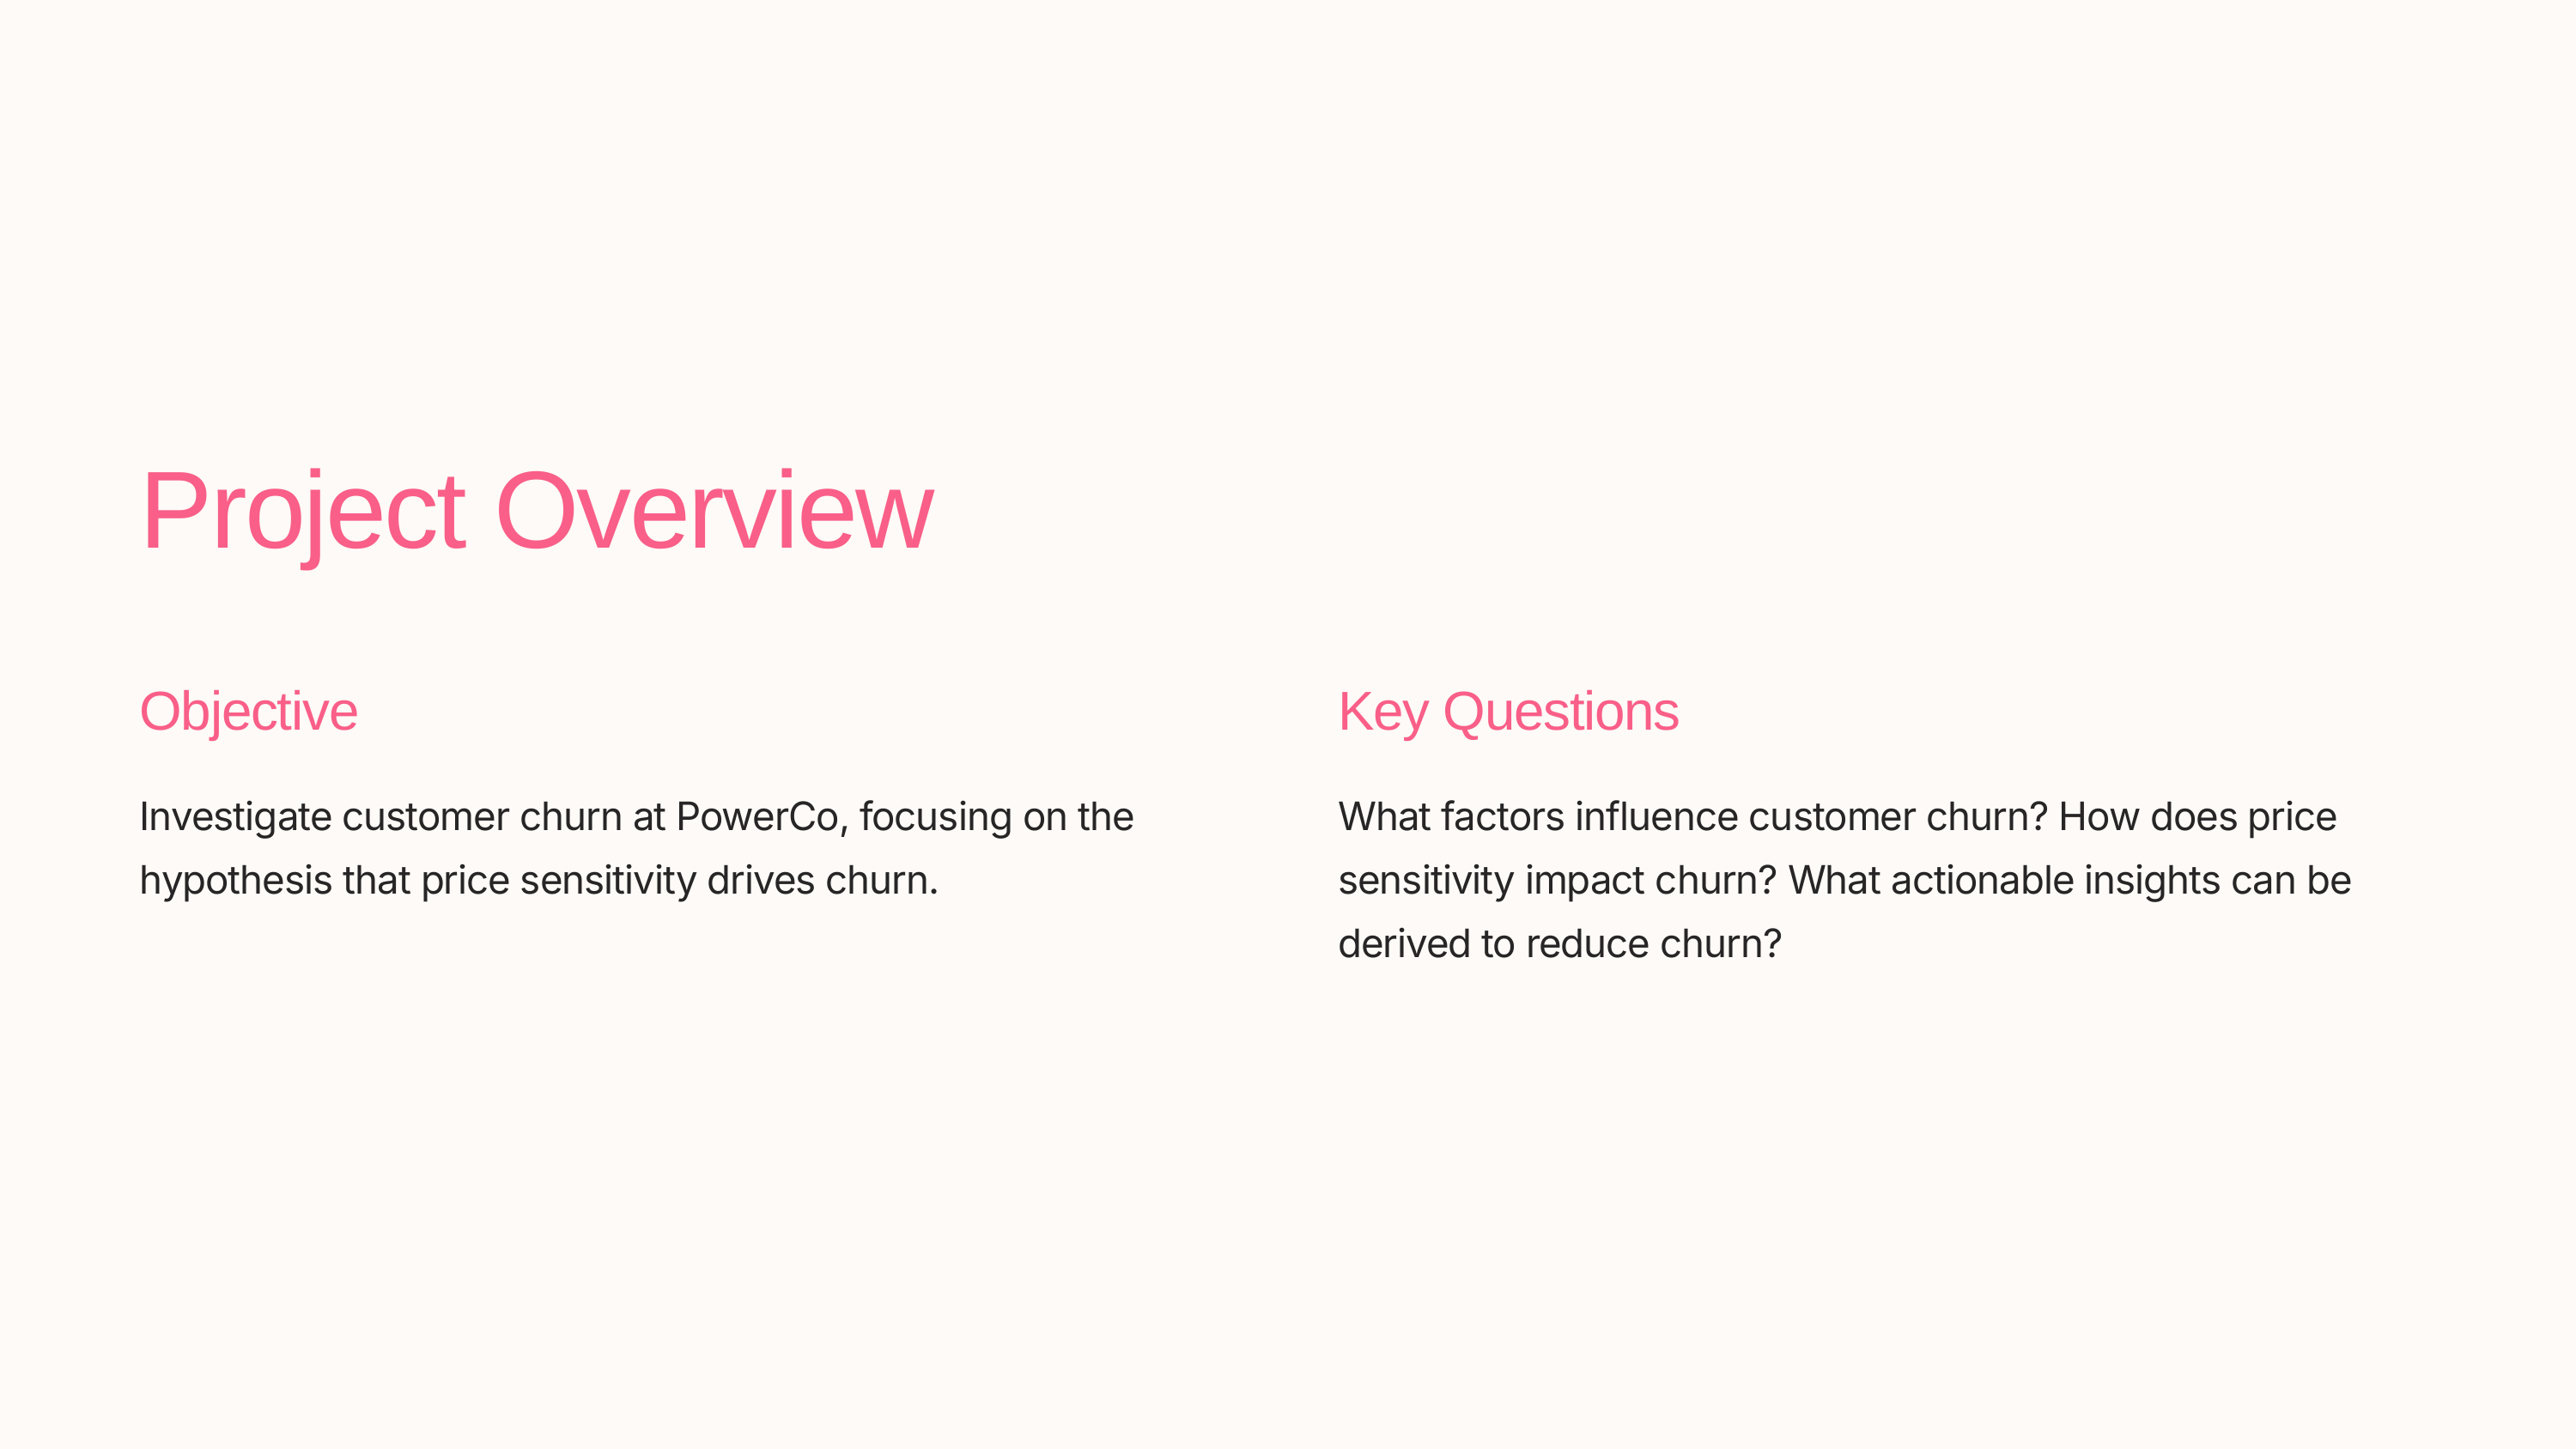

Project Overview

Objective

Key Questions

Investigate customer churn at PowerCo, focusing on the hypothesis that price sensitivity drives churn.

What factors influence customer churn? How does price sensitivity impact churn? What actionable insights can be derived to reduce churn?